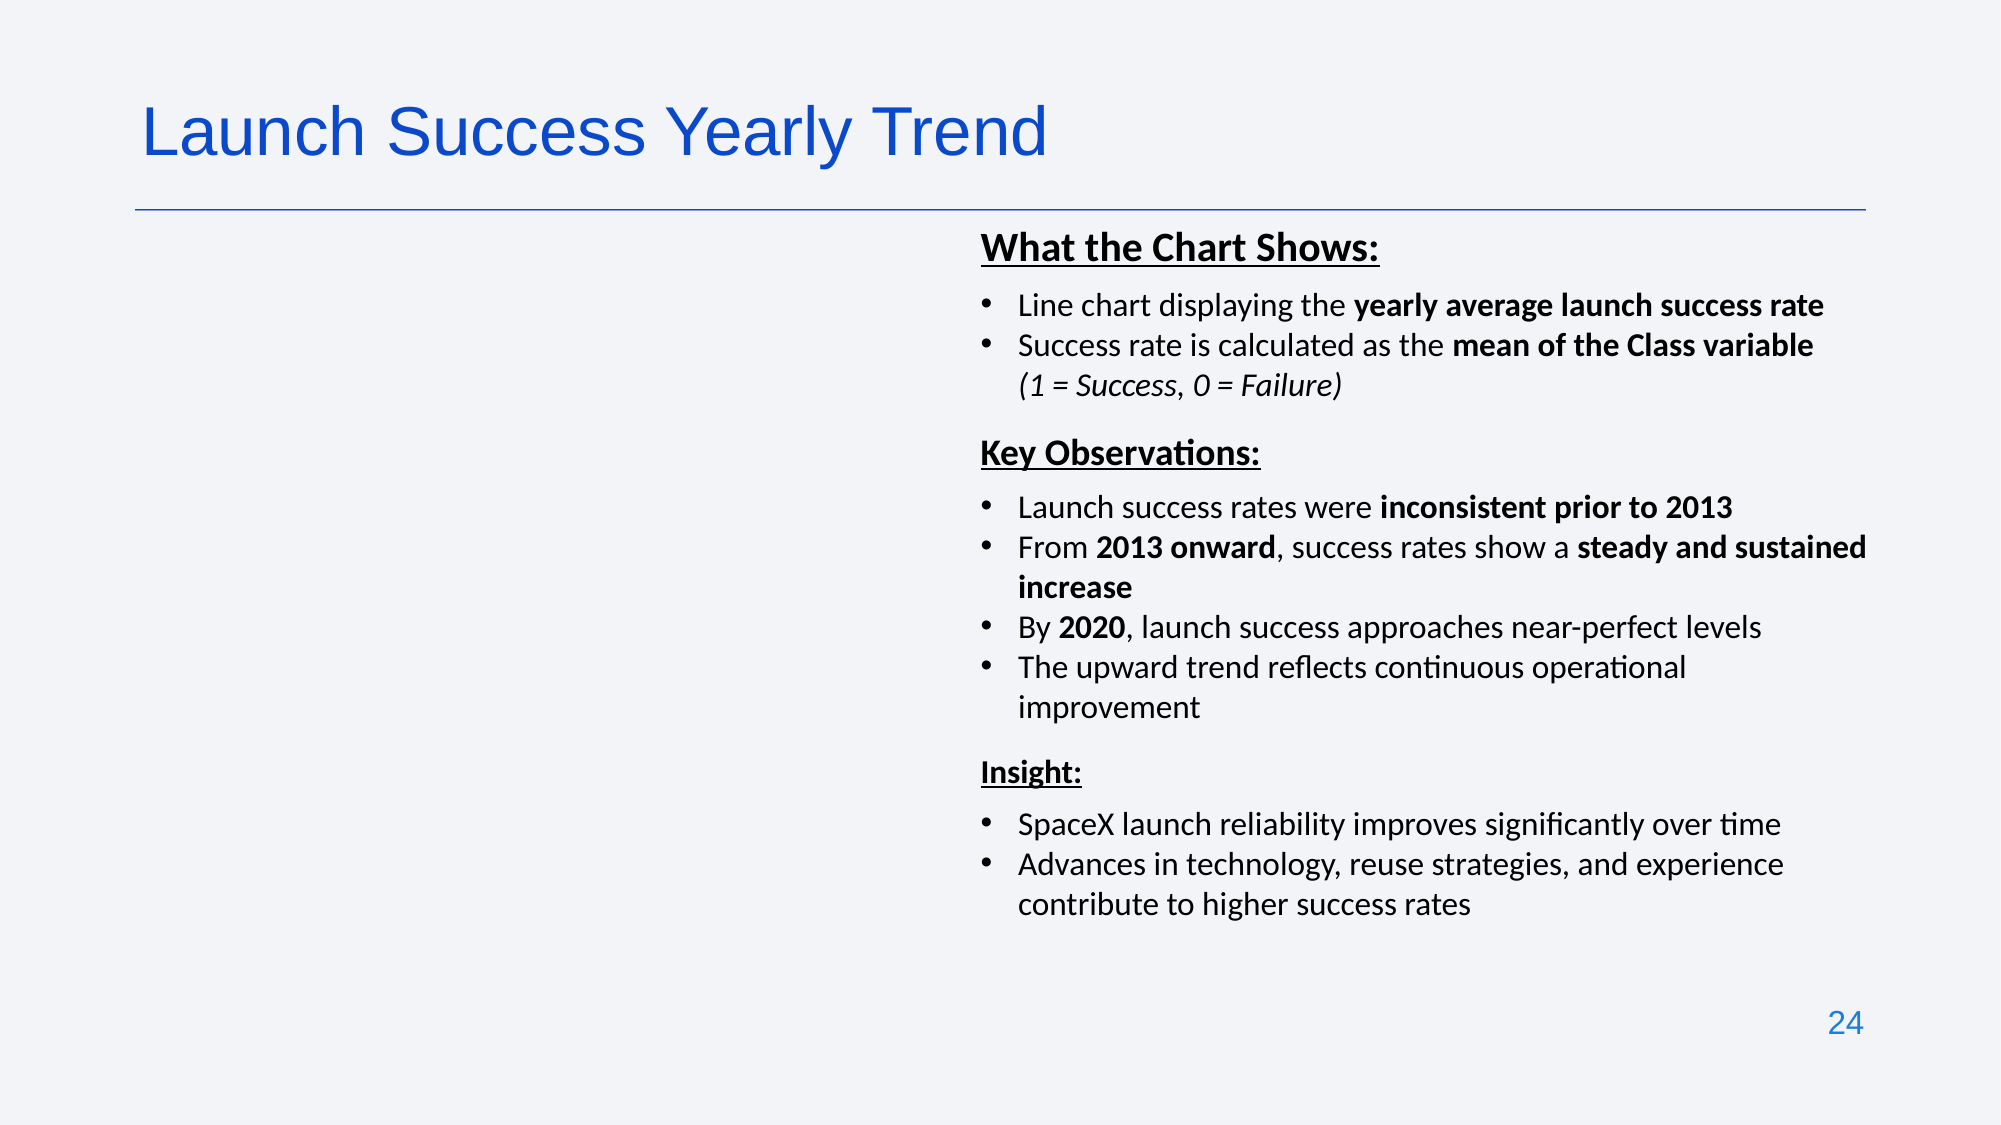

Launch Success Yearly Trend
What the Chart Shows:
Line chart displaying the yearly average launch success rate
Success rate is calculated as the mean of the Class variable
(1 = Success, 0 = Failure)
Key Observations:
Launch success rates were inconsistent prior to 2013
From 2013 onward, success rates show a steady and sustained increase
By 2020, launch success approaches near-perfect levels
The upward trend reflects continuous operational improvement
Insight:
SpaceX launch reliability improves significantly over time
Advances in technology, reuse strategies, and experience contribute to higher success rates
24